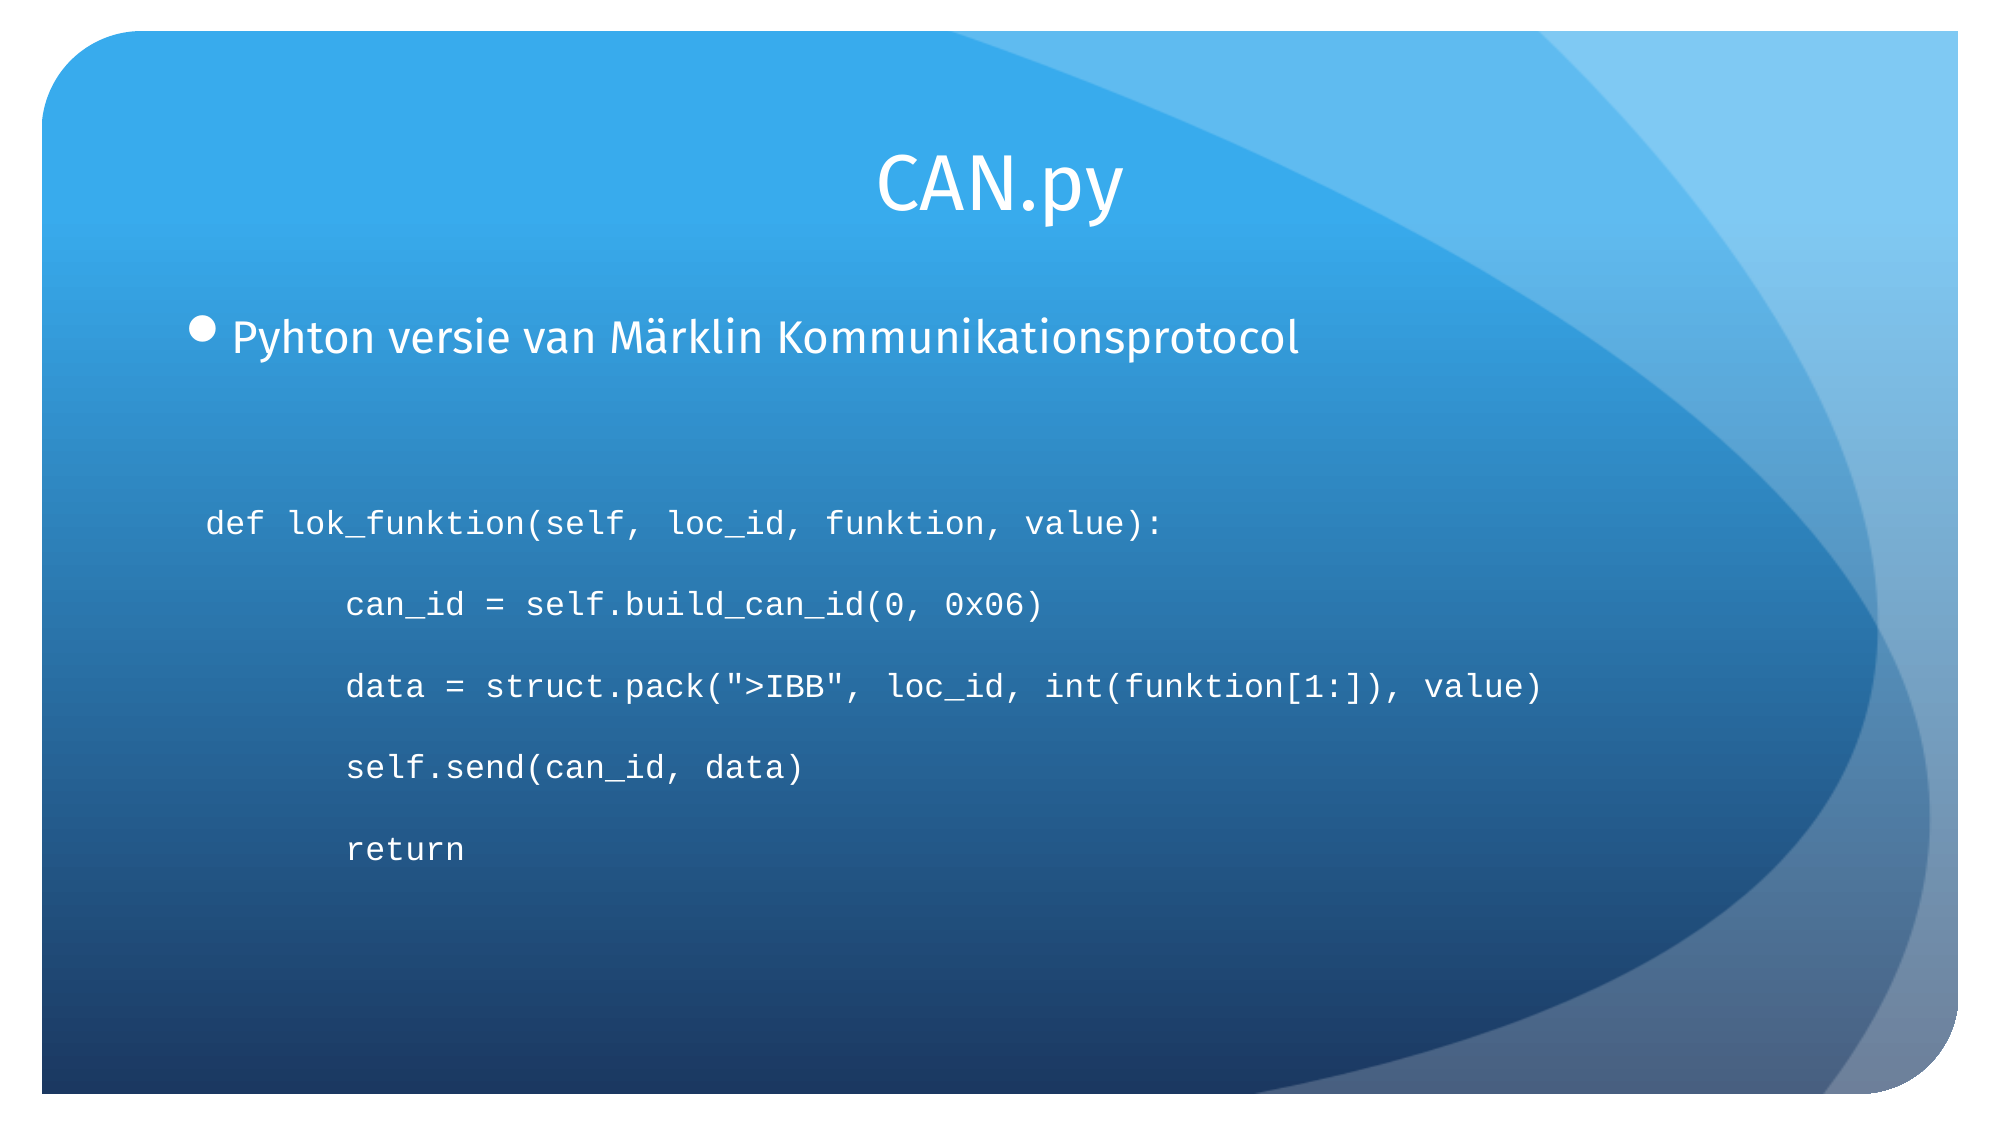

# CAN.py
Pyhton versie van Märklin Kommunikationsprotocol

 def lok_funktion(self, loc_id, funktion, value):
        can_id = self.build_can_id(0, 0x06)
        data = struct.pack(">IBB", loc_id, int(funktion[1:]), value)
        self.send(can_id, data)
        return